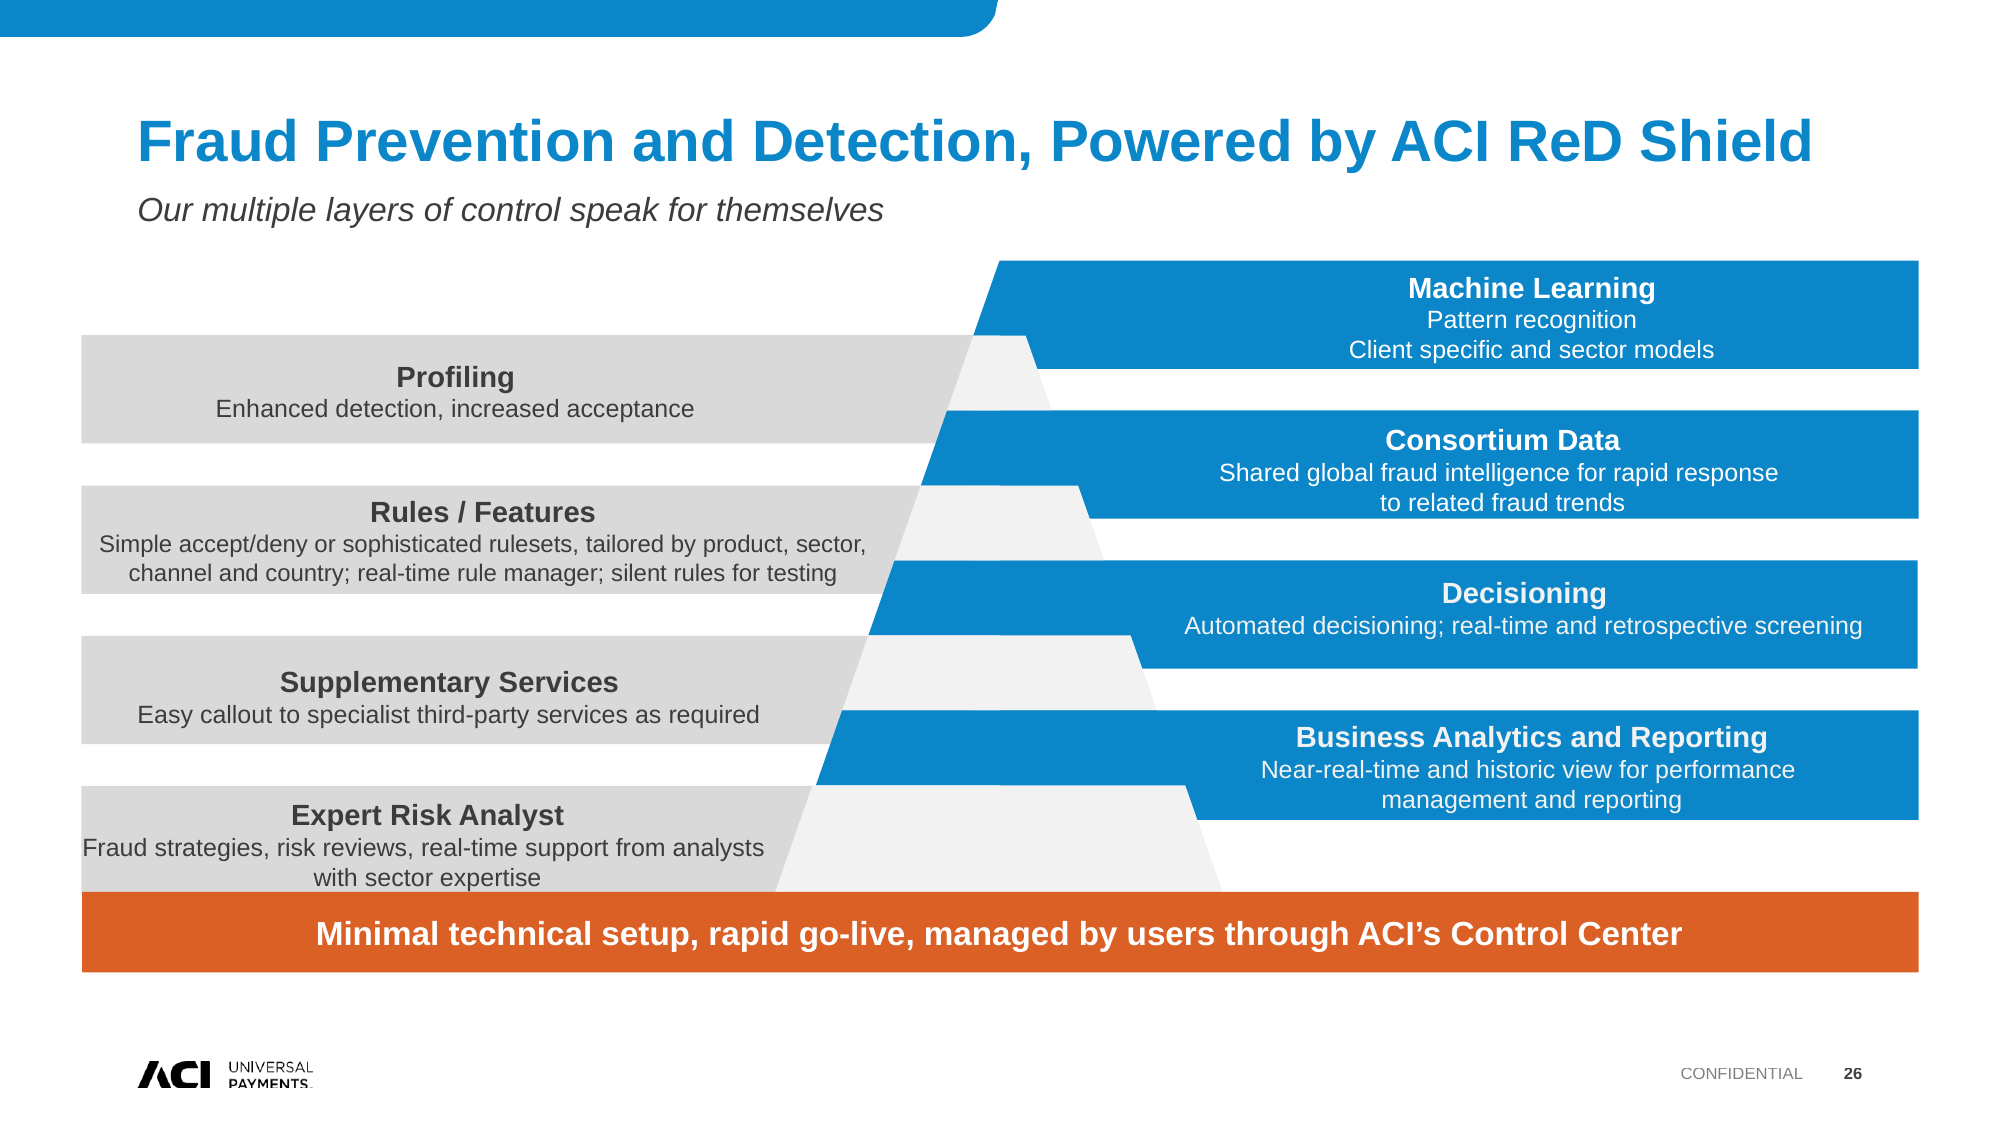

# Fraud Prevention and Detection, Powered by ACI ReD Shield
Our multiple layers of control speak for themselves

Machine Learning
Pattern recognition
Client specific and sector models

Profiling
Enhanced detection, increased acceptance

Consortium Data
Shared global fraud intelligence for rapid response
to related fraud trends

Rules / Features
Simple accept/deny or sophisticated rulesets, tailored by product, sector, channel and country; real-time rule manager; silent rules for testing

Decisioning
Automated decisioning; real-time and retrospective screening

Supplementary Services
Easy callout to specialist third-party services as required

Business Analytics and Reporting
Near-real-time and historic view for performance
management and reporting

Expert Risk Analyst
Fraud strategies, risk reviews, real-time support from analysts
with sector expertise
Minimal technical setup, rapid go-live, managed by users through ACI’s Control Center
Confidential
26